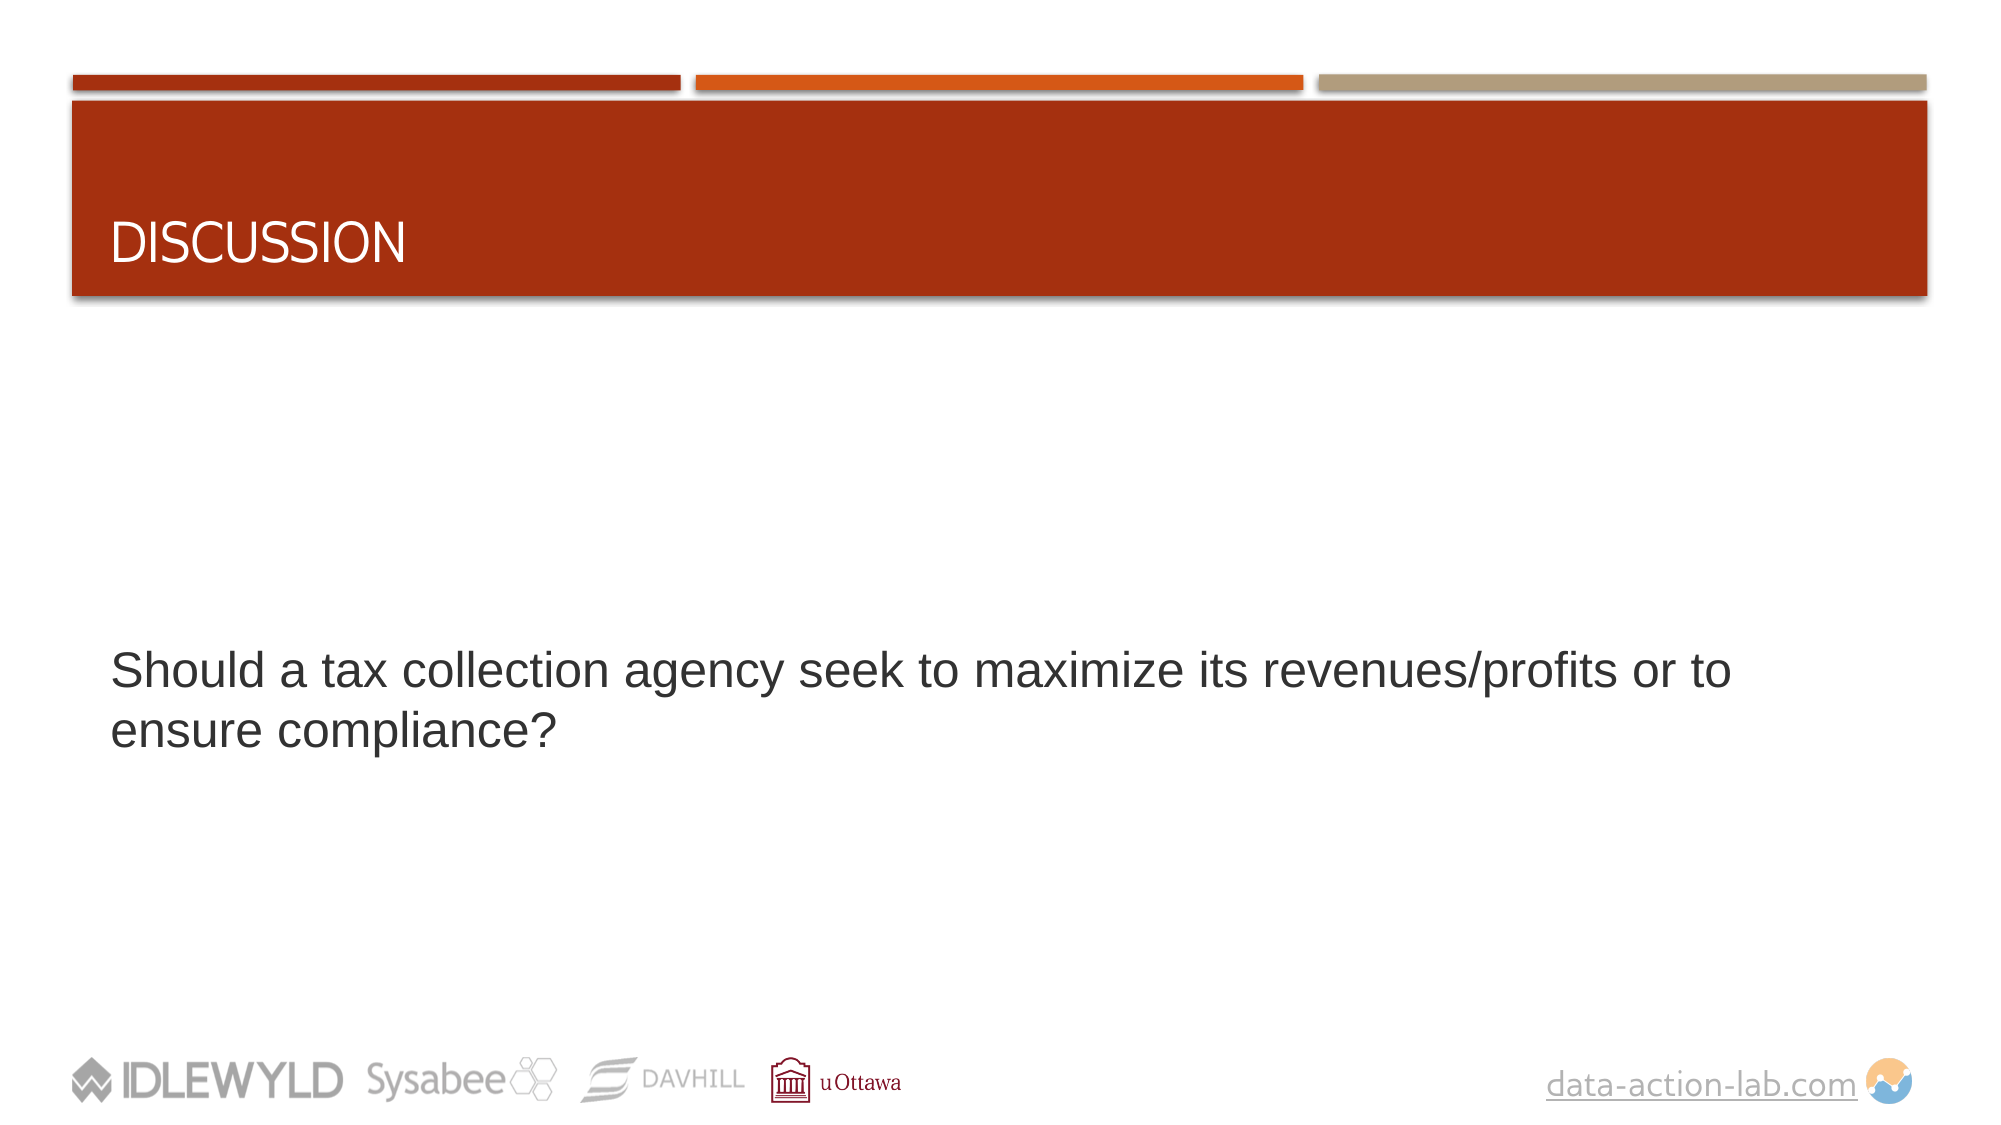

# DISCUSSION
Should a tax collection agency seek to maximize its revenues/profits or to ensure compliance?